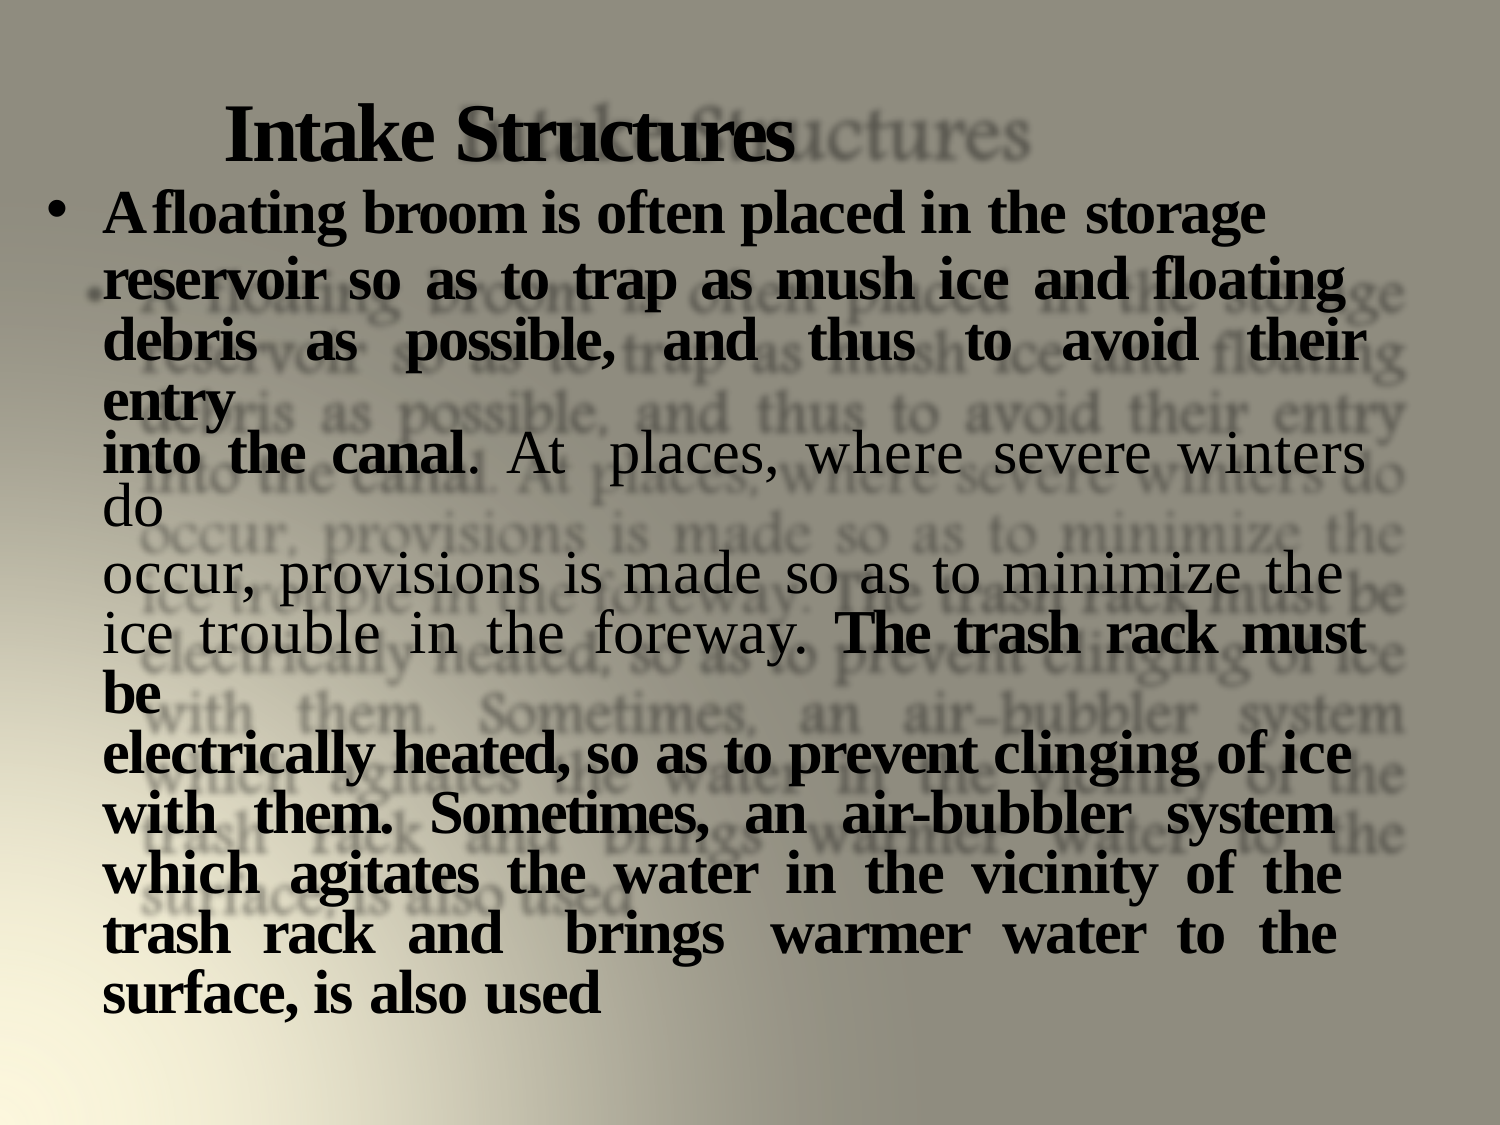

# Intake Structures
A floating broom is often placed in the storage
reservoir so as to trap as mush ice and floating  debris  as  possible,  and  thus  to  avoid  their entry
into the canal. At  places, where severe winters do
occur, provisions is made so as to minimize the  ice trouble in the foreway. The trash rack must be
electrically heated, so as to prevent clinging of ice  with them. Sometimes, an air-bubbler system  which agitates the water in the vicinity of the  trash rack and  brings warmer water to the  surface, is also used